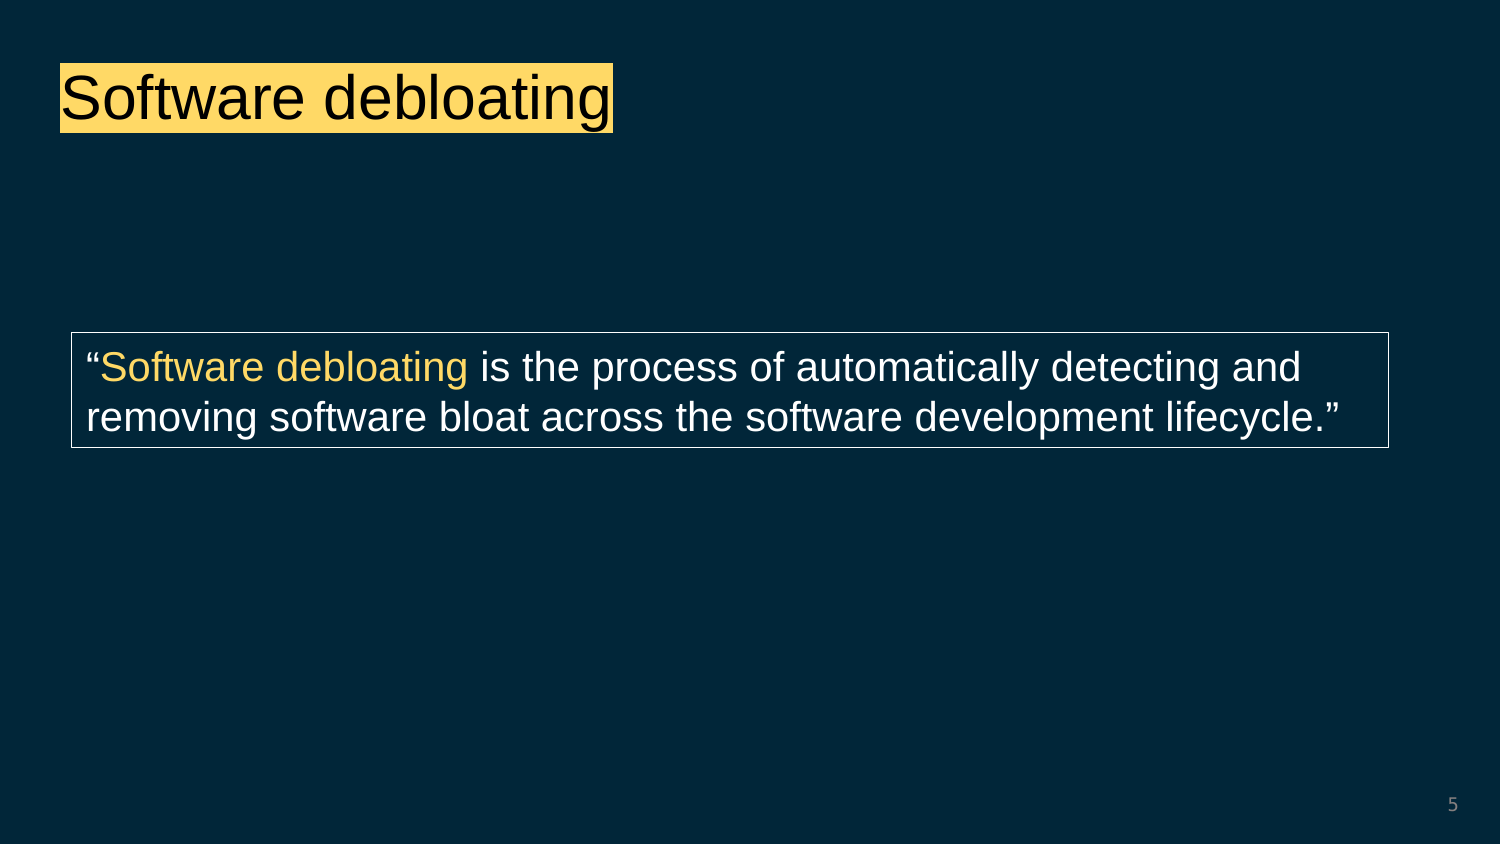

Software debloating
“Software debloating is the process of automatically detecting and removing software bloat across the software development lifecycle.”
5